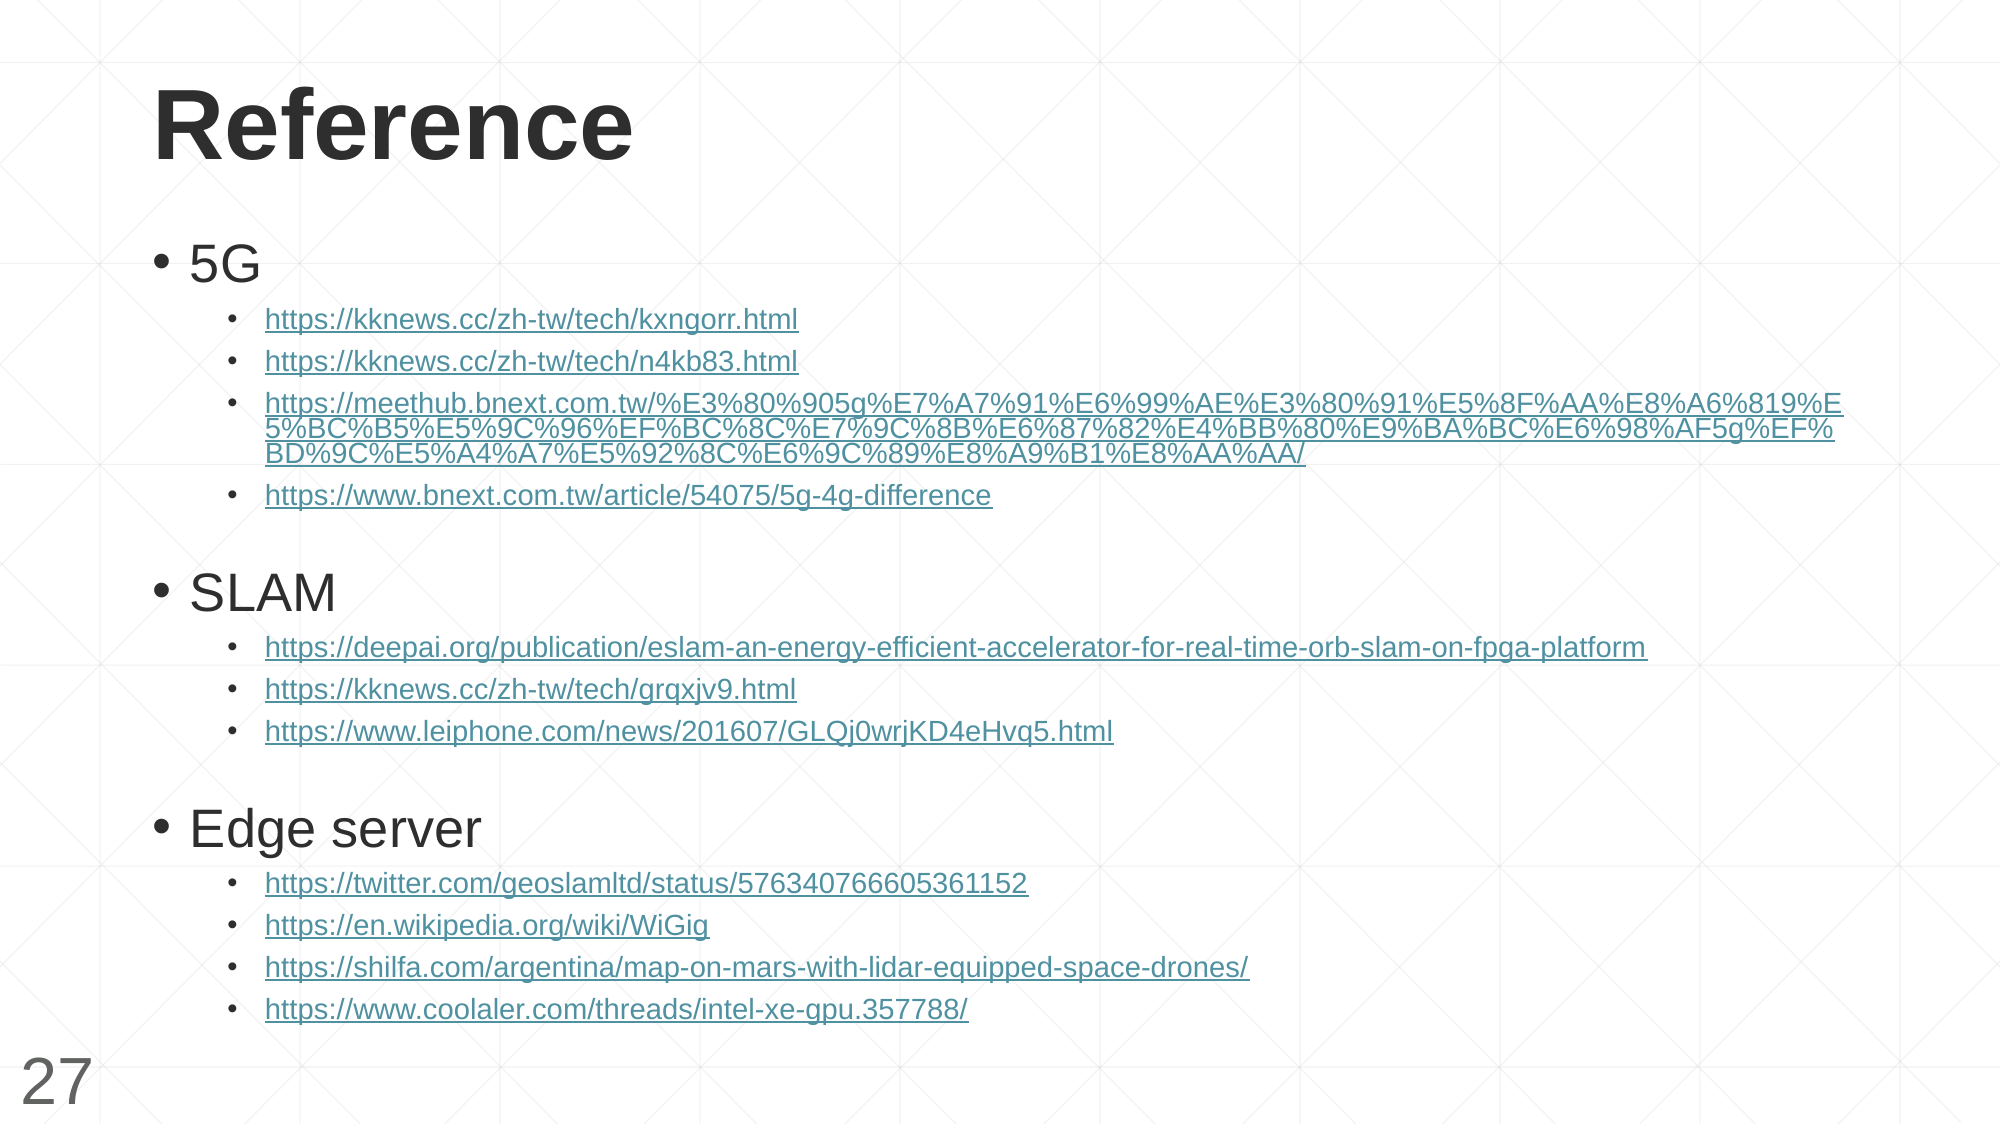

# Reference
5G
https://kknews.cc/zh-tw/tech/kxngorr.html
https://kknews.cc/zh-tw/tech/n4kb83.html
https://meethub.bnext.com.tw/%E3%80%905g%E7%A7%91%E6%99%AE%E3%80%91%E5%8F%AA%E8%A6%819%E5%BC%B5%E5%9C%96%EF%BC%8C%E7%9C%8B%E6%87%82%E4%BB%80%E9%BA%BC%E6%98%AF5g%EF%BD%9C%E5%A4%A7%E5%92%8C%E6%9C%89%E8%A9%B1%E8%AA%AA/
https://www.bnext.com.tw/article/54075/5g-4g-difference
SLAM
https://deepai.org/publication/eslam-an-energy-efficient-accelerator-for-real-time-orb-slam-on-fpga-platform
https://kknews.cc/zh-tw/tech/grqxjv9.html
https://www.leiphone.com/news/201607/GLQj0wrjKD4eHvq5.html
Edge server
https://twitter.com/geoslamltd/status/576340766605361152
https://en.wikipedia.org/wiki/WiGig
https://shilfa.com/argentina/map-on-mars-with-lidar-equipped-space-drones/
https://www.coolaler.com/threads/intel-xe-gpu.357788/
27